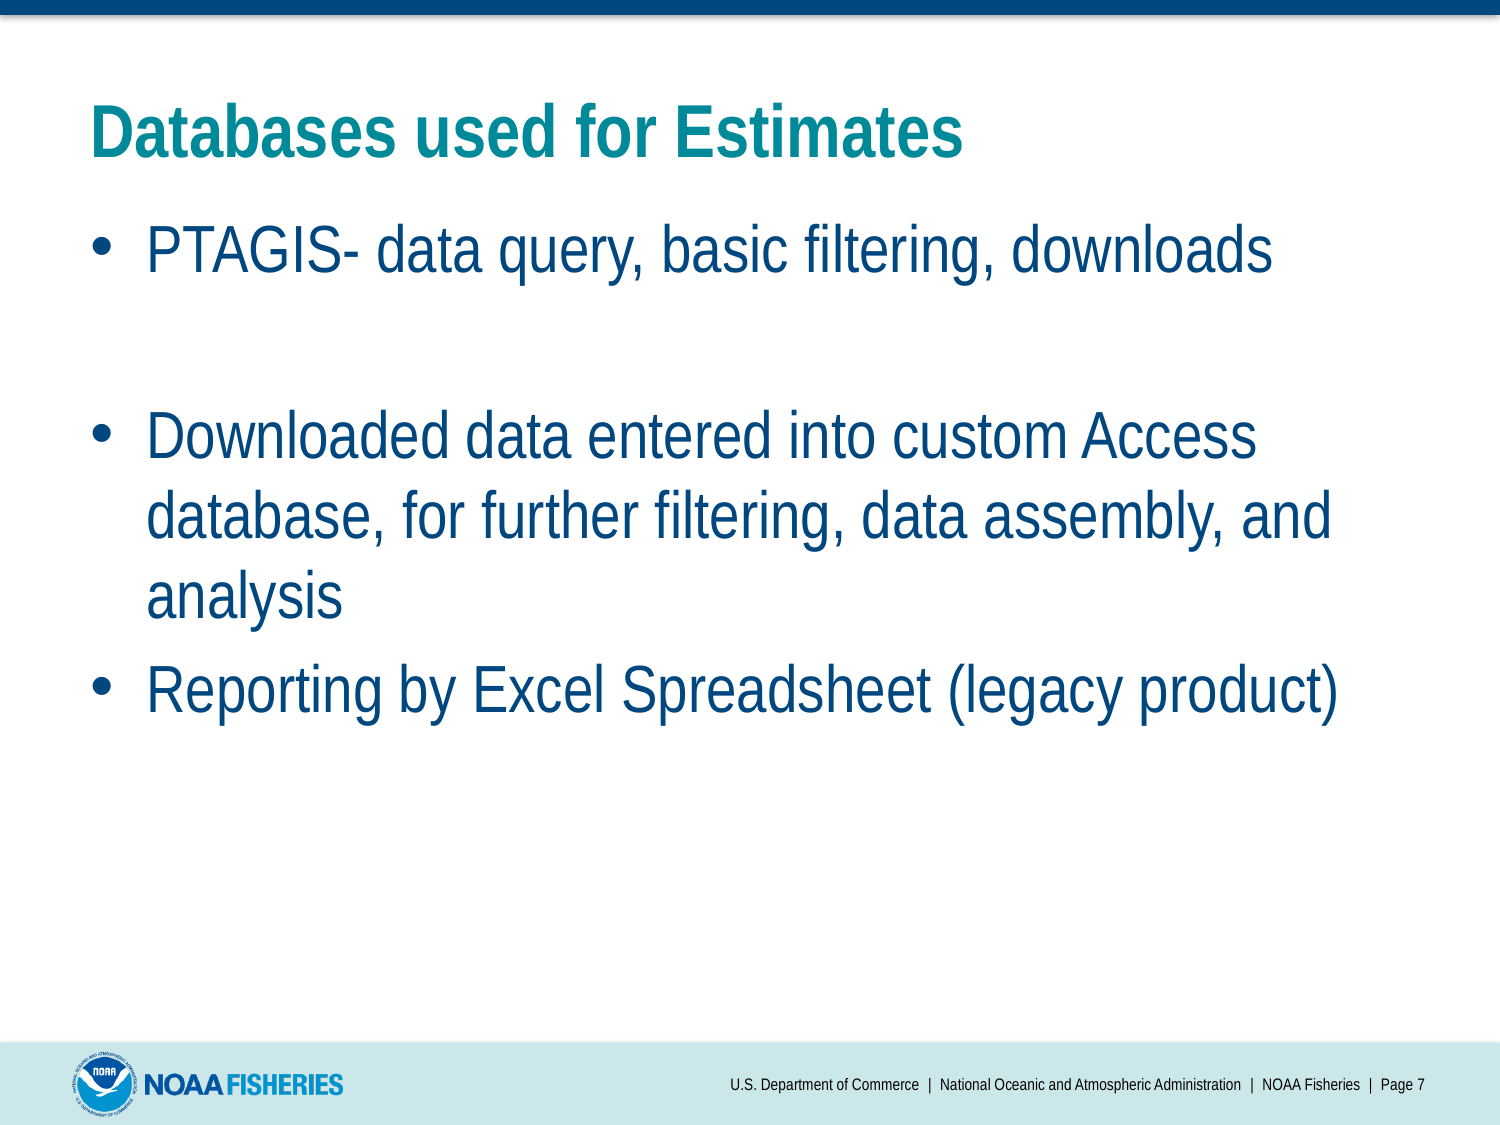

# Databases used for Estimates
PTAGIS- data query, basic filtering, downloads

Downloaded data entered into custom Access database, for further filtering, data assembly, and analysis
Reporting by Excel Spreadsheet (legacy product)
U.S. Department of Commerce | National Oceanic and Atmospheric Administration | NOAA Fisheries | Page 7